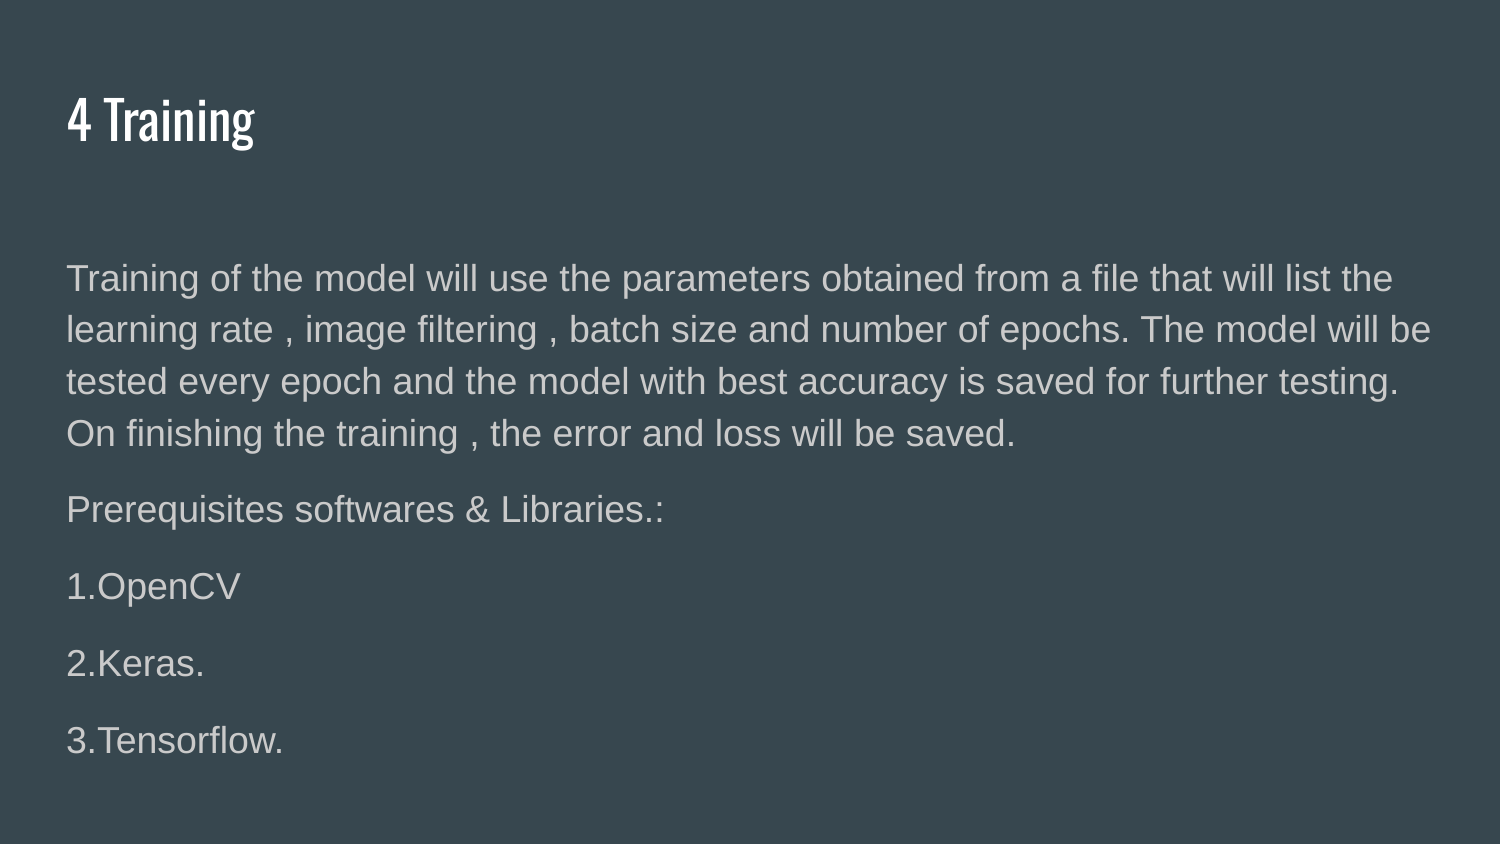

# 4 Training
Training of the model will use the parameters obtained from a file that will list the learning rate , image filtering , batch size and number of epochs. The model will be tested every epoch and the model with best accuracy is saved for further testing. On finishing the training , the error and loss will be saved.
Prerequisites softwares & Libraries.:
1.OpenCV
2.Keras.
3.Tensorflow.